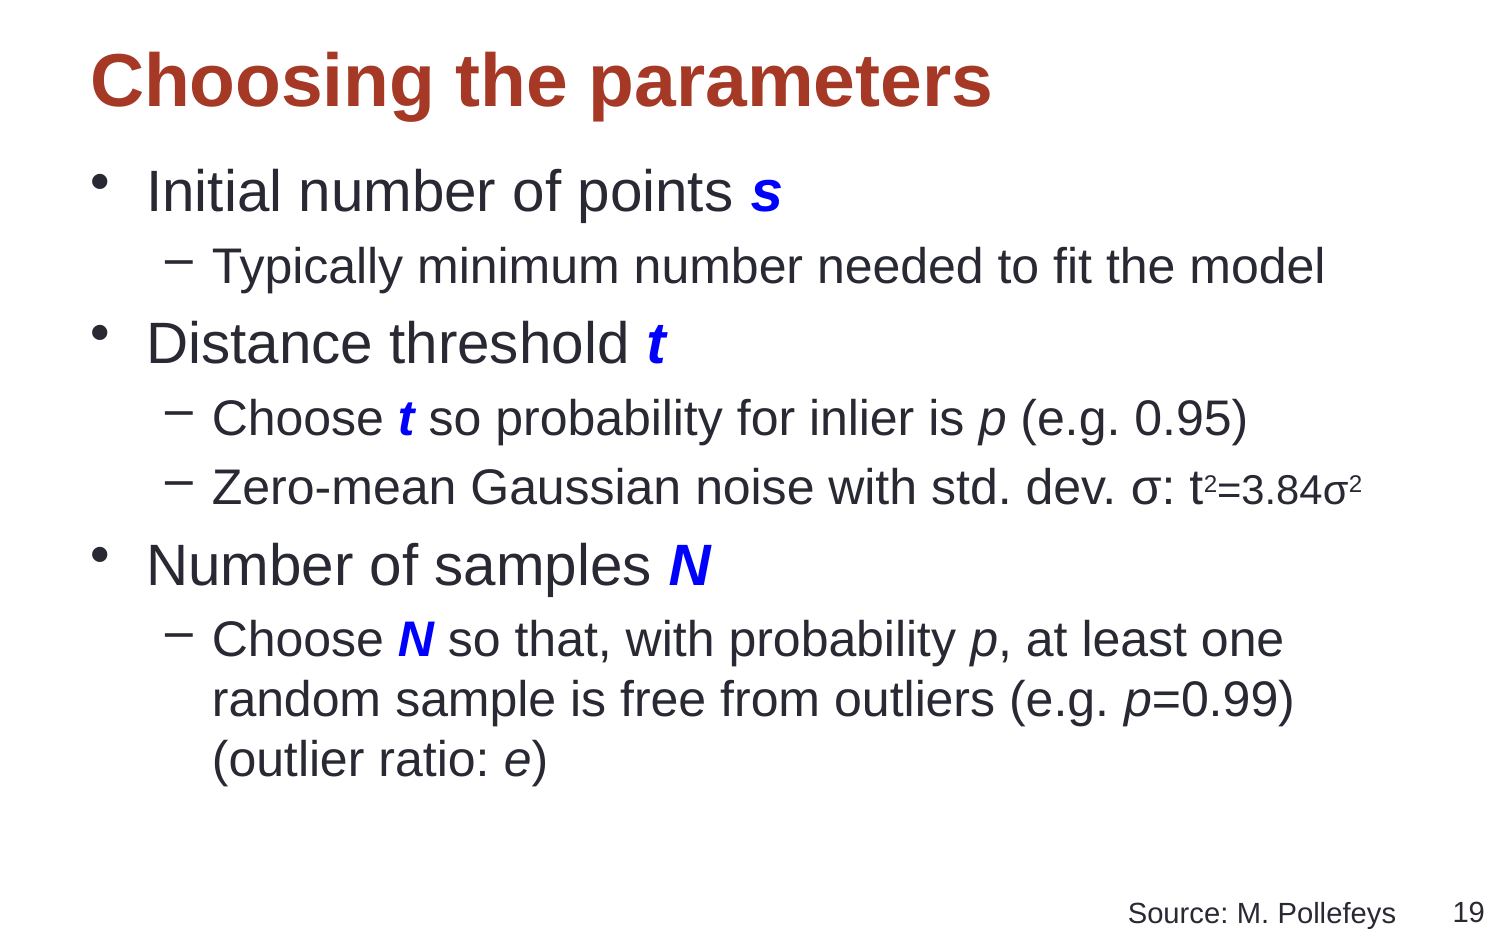

Choosing the parameters
Initial number of points s
Typically minimum number needed to fit the model
Distance threshold t
Choose t so probability for inlier is p (e.g. 0.95)
Zero-mean Gaussian noise with std. dev. σ: t2=3.84σ2
Number of samples N
Choose N so that, with probability p, at least one random sample is free from outliers (e.g. p=0.99) (outlier ratio: e)
19
Source: M. Pollefeys